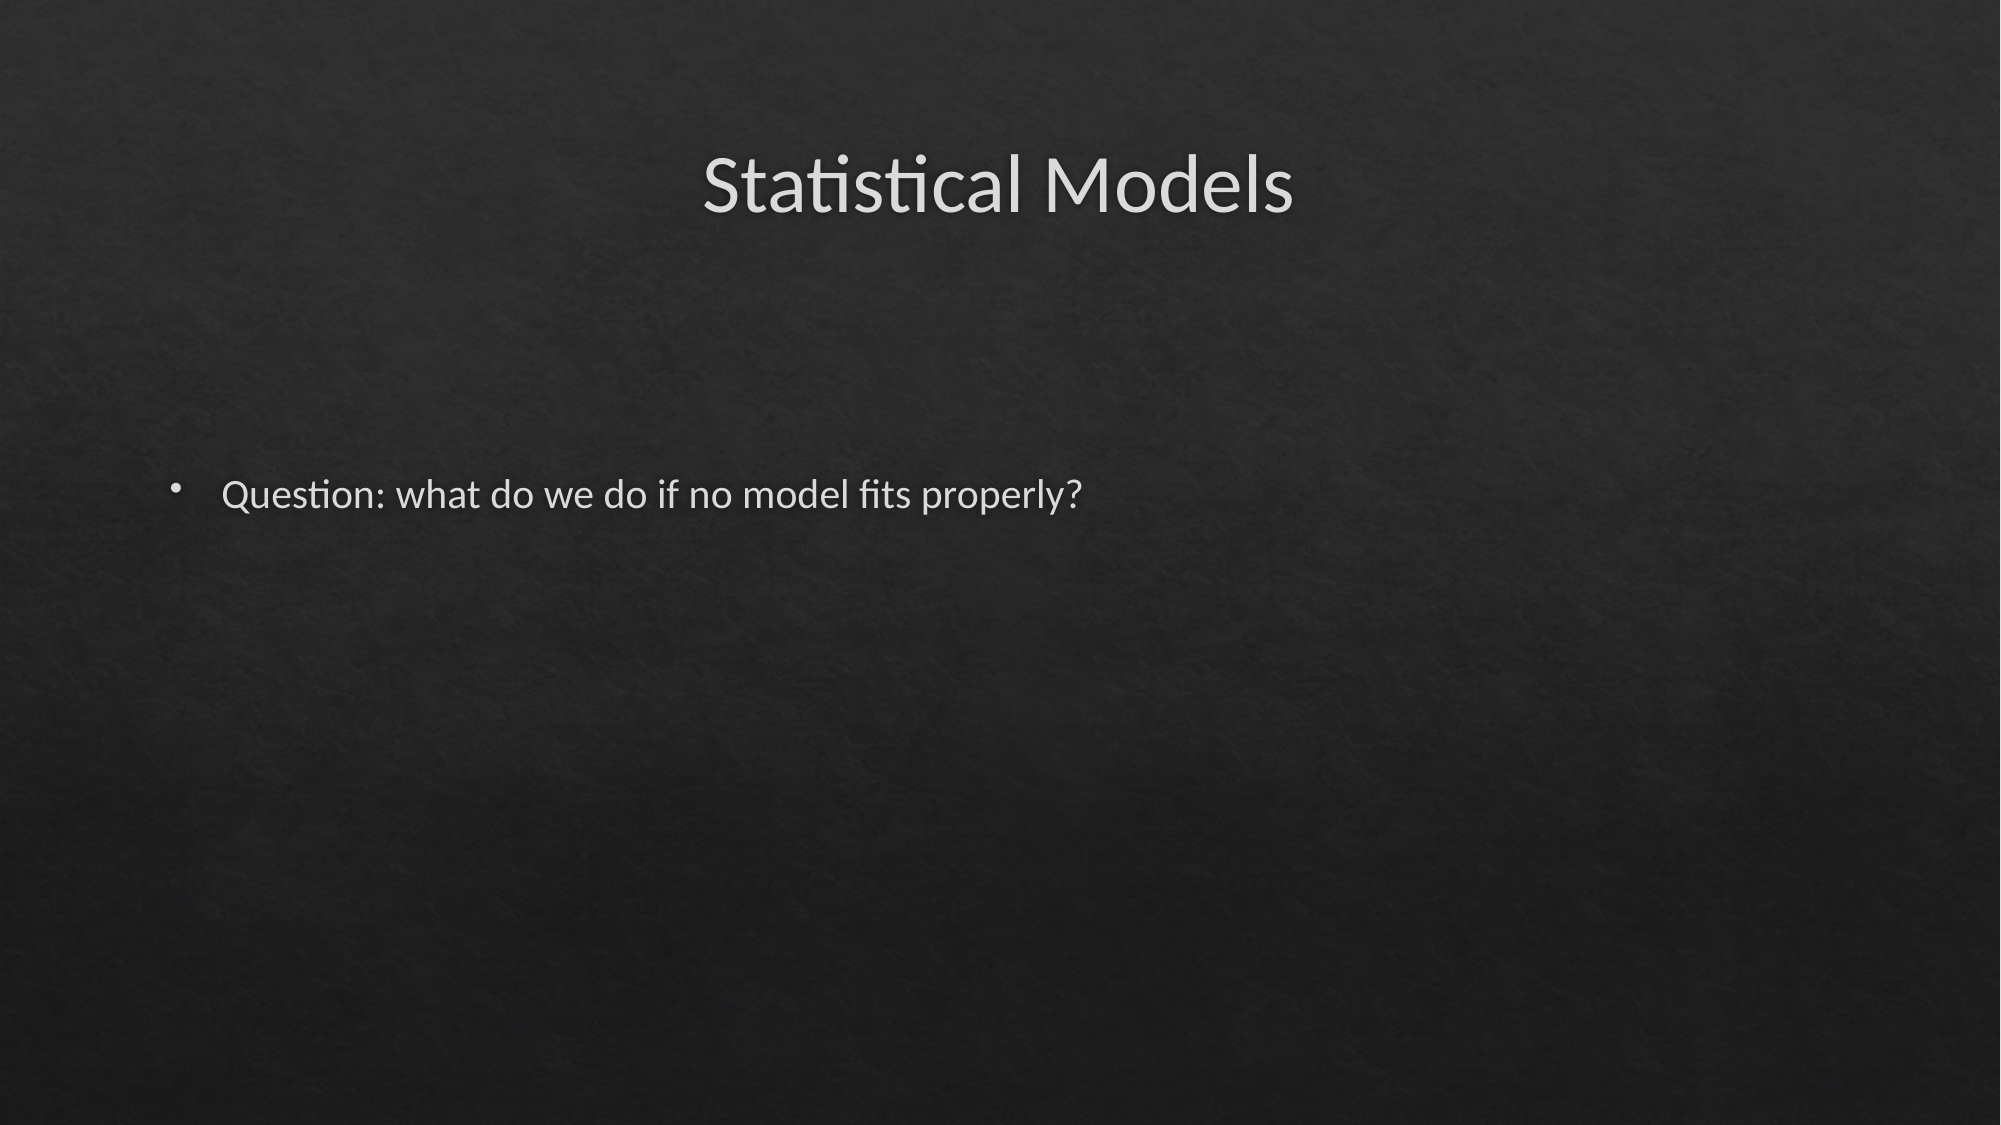

# Statistical Models
Question: what do we do if no model fits properly?